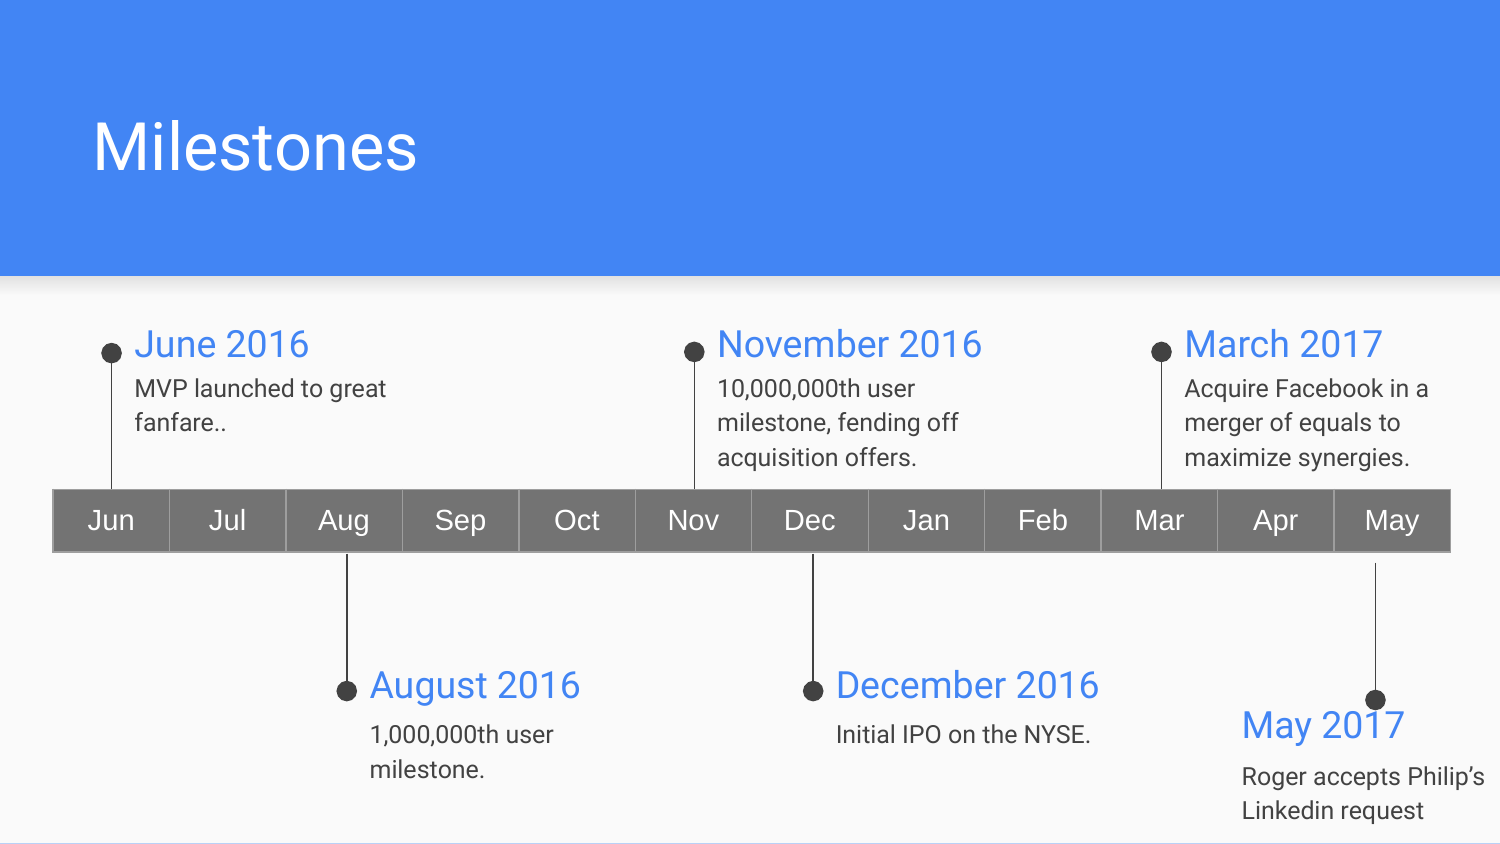

# Milestones

June 2016
November 2016
March 2017
MVP launched to great fanfare..
10,000,000th user milestone, fending off acquisition offers.
Acquire Facebook in a merger of equals to maximize synergies.
| Jun | Jul | Aug | Sep | Oct | Nov | Dec | Jan | Feb | Mar | Apr | May |
| --- | --- | --- | --- | --- | --- | --- | --- | --- | --- | --- | --- |
December 2016
August 2016
May 2017
Initial IPO on the NYSE.
1,000,000th user milestone.
Roger accepts Philip’s Linkedin request